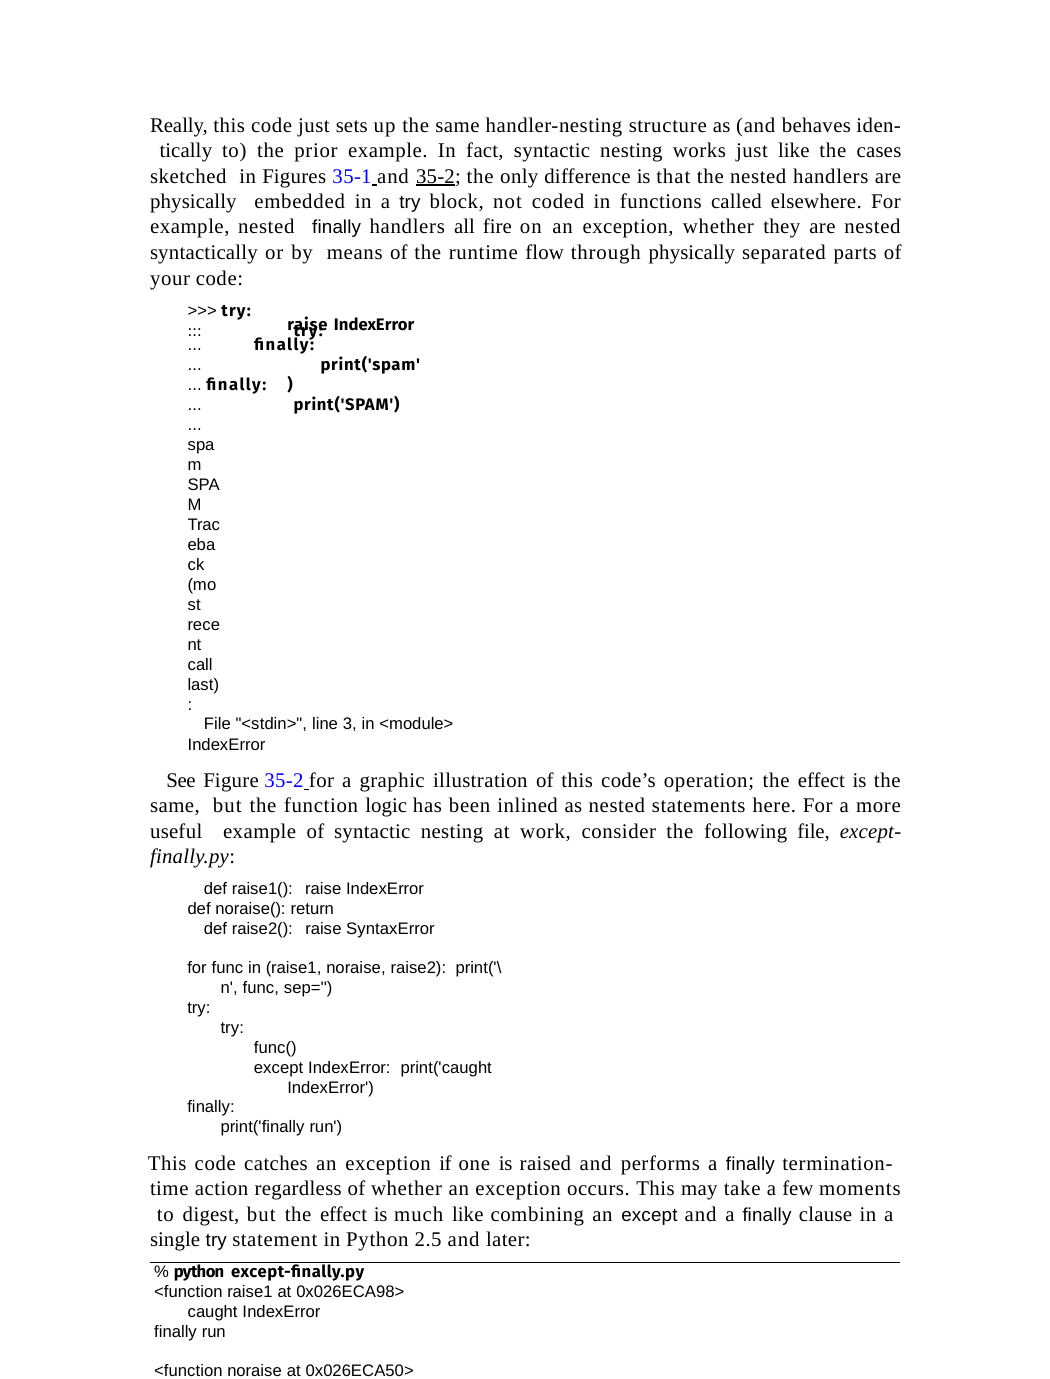

Really, this code just sets up the same handler-nesting structure as (and behaves iden-  tically to) the prior example. In fact, syntactic nesting works just like the cases sketched  in Figures 35-1 and 35-2; the only difference is that the nested handlers are physically  embedded in a try block, not coded in functions called elsewhere. For example, nested  finally handlers all fire on an exception, whether they are nested syntactically or by  means of the runtime flow through physically separated parts of your code:
>>> try:
...	try:
...
...
...
raise IndexError  finally:
print('spam')
... finally:
...	print('SPAM')
...
spam  SPAM
Traceback (most recent call last):
File "<stdin>", line 3, in <module>  IndexError
See Figure 35-2 for a graphic illustration of this code’s operation; the effect is the same,  but the function logic has been inlined as nested statements here. For a more useful  example of syntactic nesting at work, consider the following file, except-finally.py:
def raise1(): raise IndexError  def noraise(): return
def raise2(): raise SyntaxError

for func in (raise1, noraise, raise2):  print('\n', func, sep='')
try:
try:
func()
except IndexError:  print('caught IndexError')
finally:
print('finally run')
This code catches an exception if one is raised and performs a finally termination-  time action regardless of whether an exception occurs. This may take a few moments  to digest, but the effect is much like combining an except and a finally clause in a  single try statement in Python 2.5 and later:
% python except-finally.py
<function raise1 at 0x026ECA98>  caught IndexError
finally run

<function noraise at 0x026ECA50>  finally run

<function raise2 at 0x026ECBB8>  finally run

876  |  Chapter 35:  Designing with Exceptions